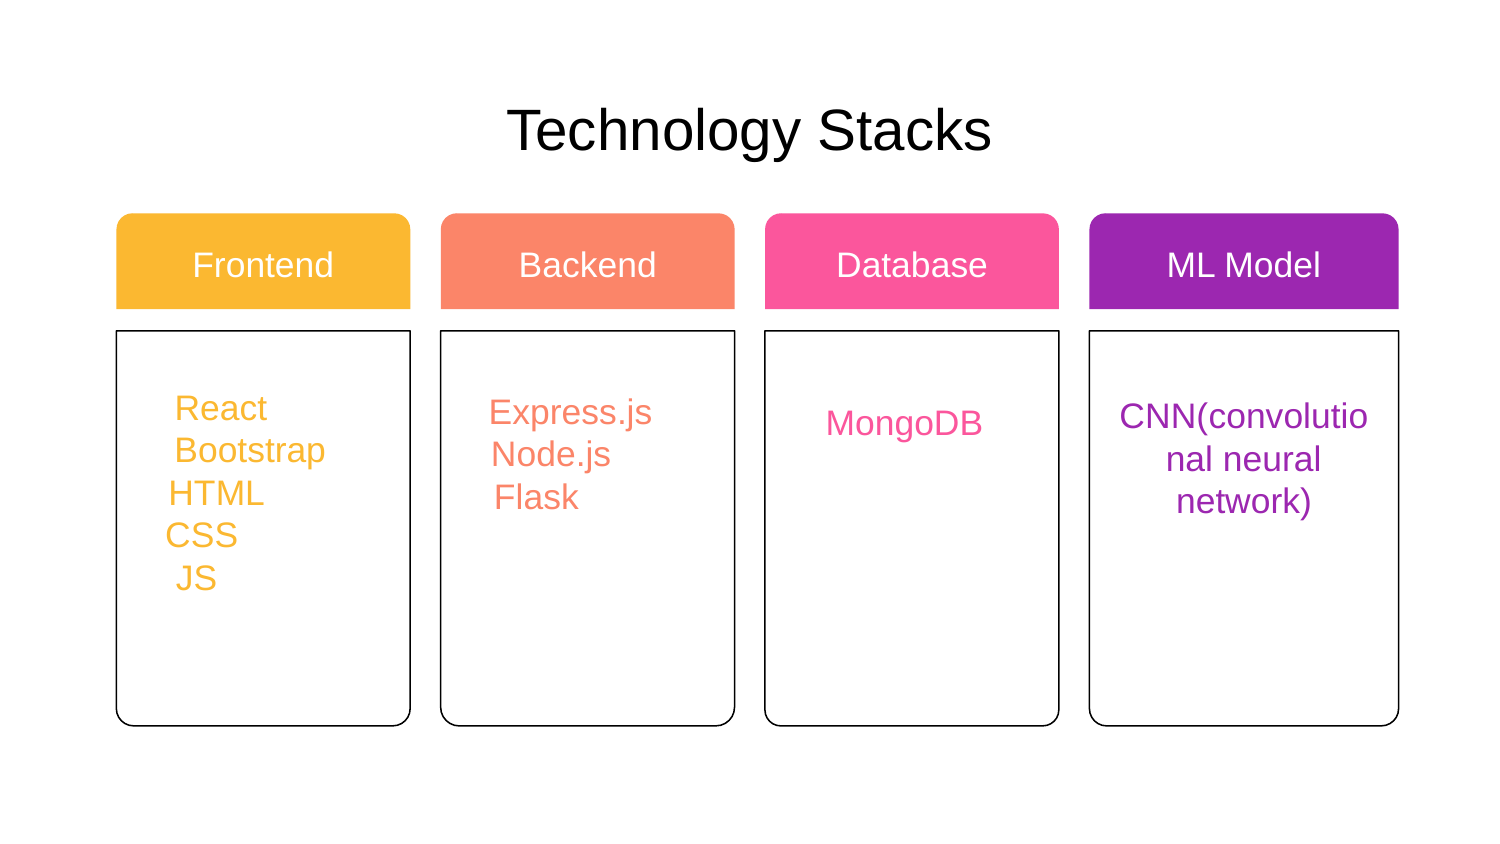

Technology Stacks
Frontend

React
Bootstrap
HTML
CSS
JS

Backend

Express.js
Node.js
Flask

Database

MongoDB

ML Model

CNN(convolutional neural network)